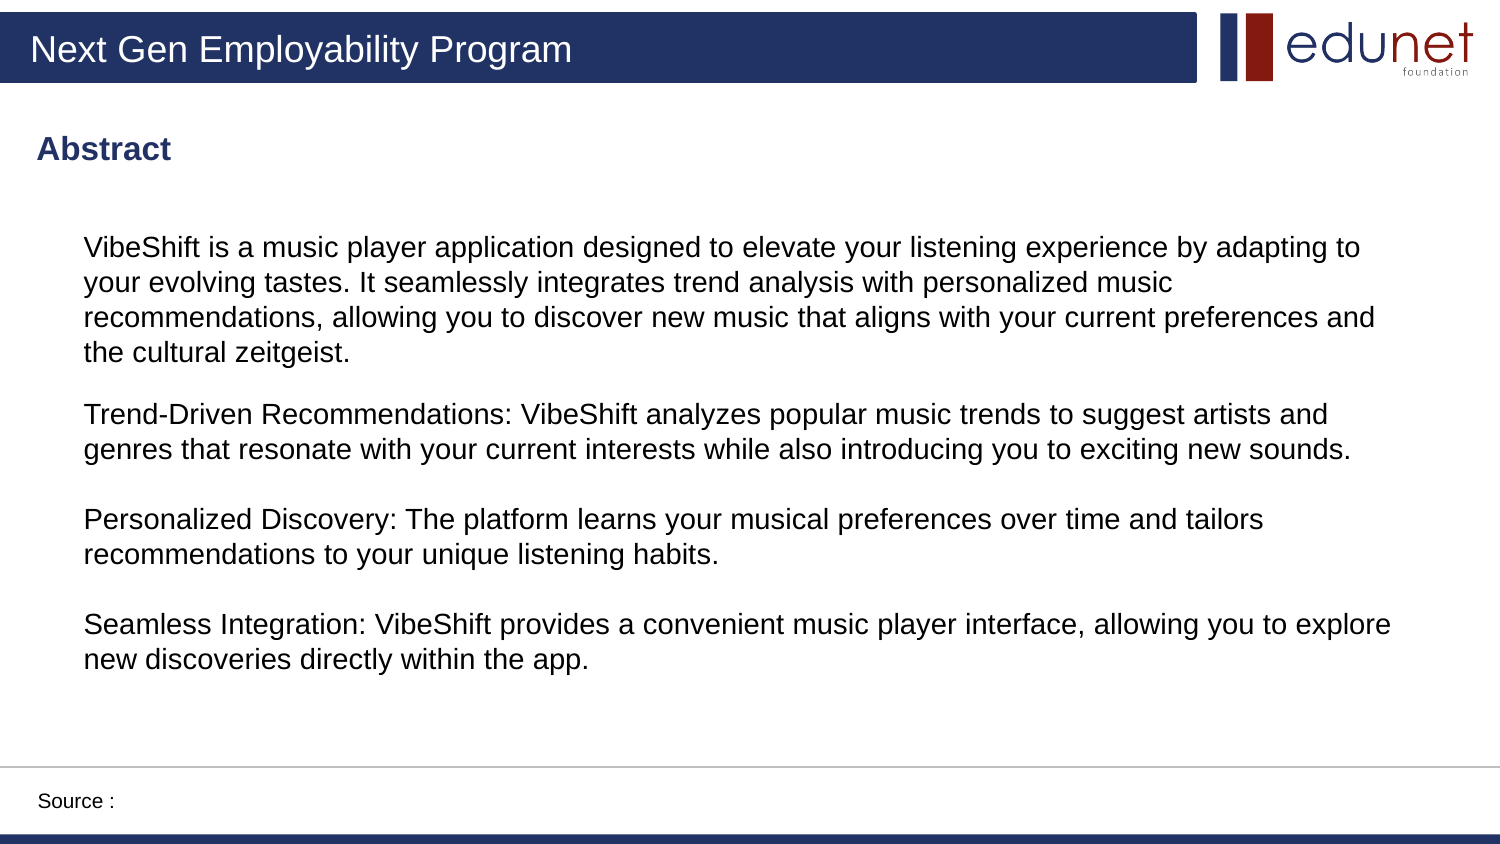

Abstract
VibeShift is a music player application designed to elevate your listening experience by adapting to your evolving tastes. It seamlessly integrates trend analysis with personalized music recommendations, allowing you to discover new music that aligns with your current preferences and the cultural zeitgeist.
Trend-Driven Recommendations: VibeShift analyzes popular music trends to suggest artists and genres that resonate with your current interests while also introducing you to exciting new sounds.

Personalized Discovery: The platform learns your musical preferences over time and tailors recommendations to your unique listening habits.

Seamless Integration: VibeShift provides a convenient music player interface, allowing you to explore new discoveries directly within the app.
Source :